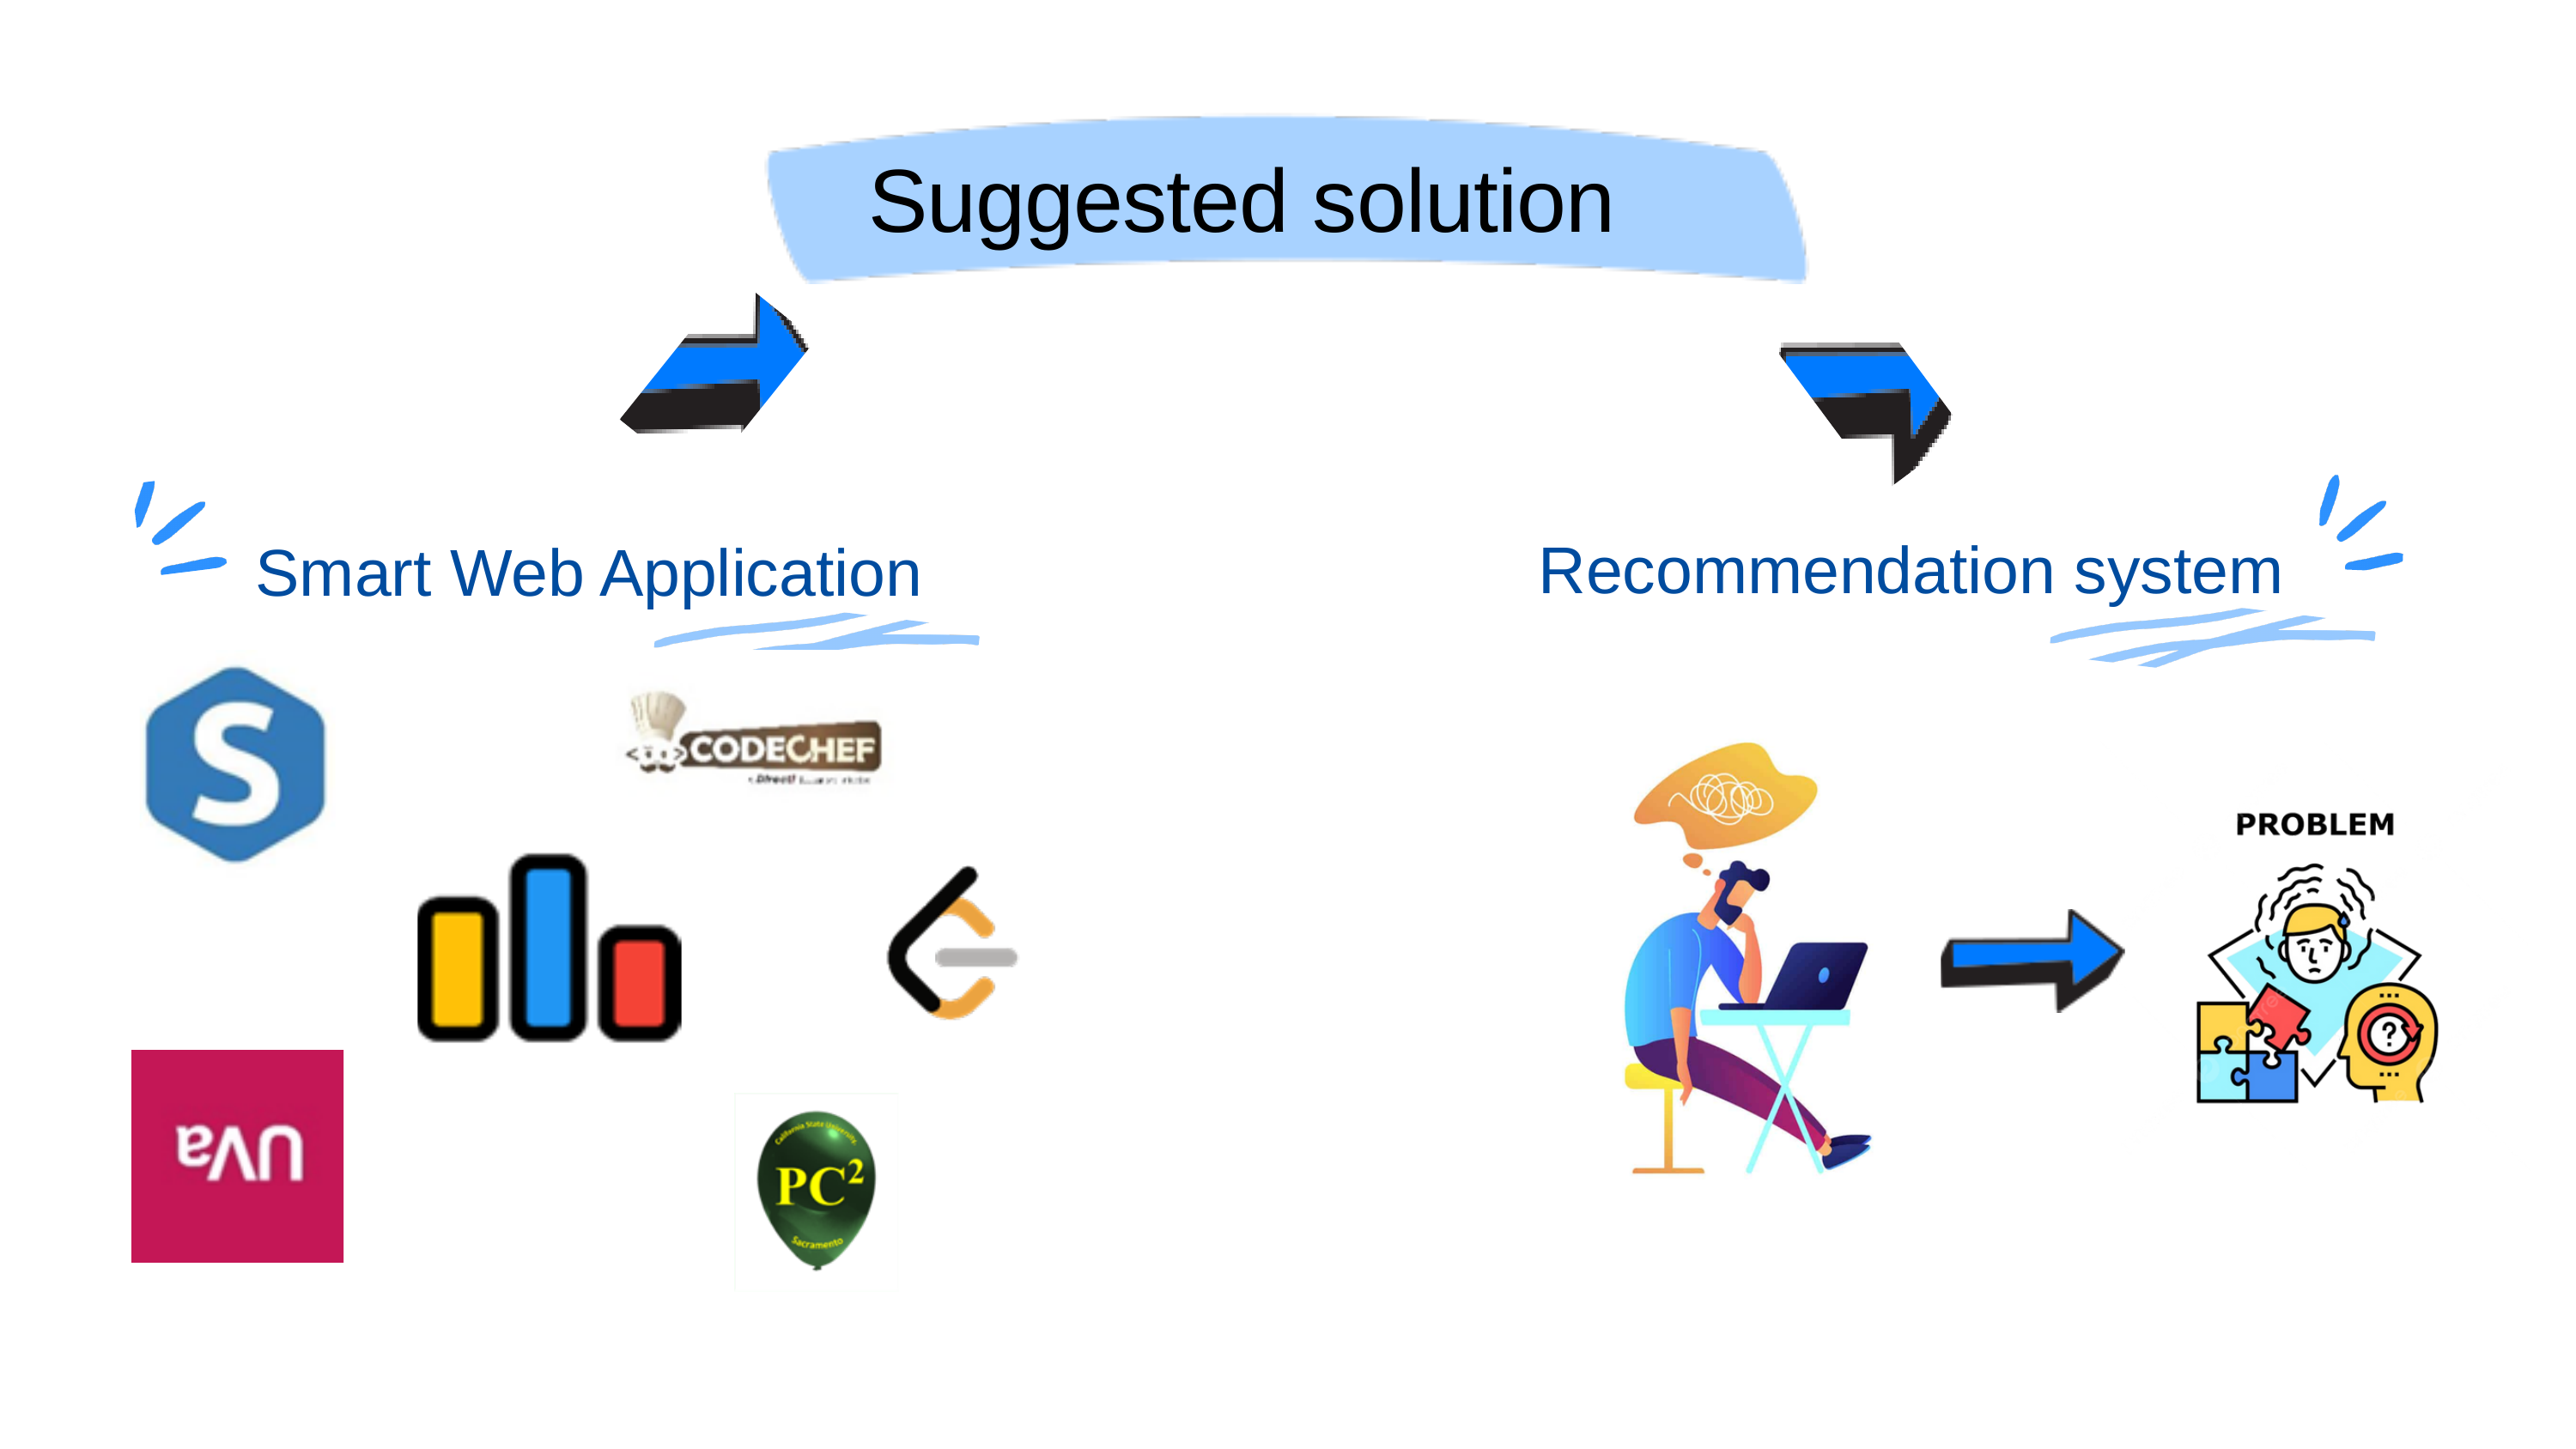

Suggested solution

Recommendation system
Smart Web Application